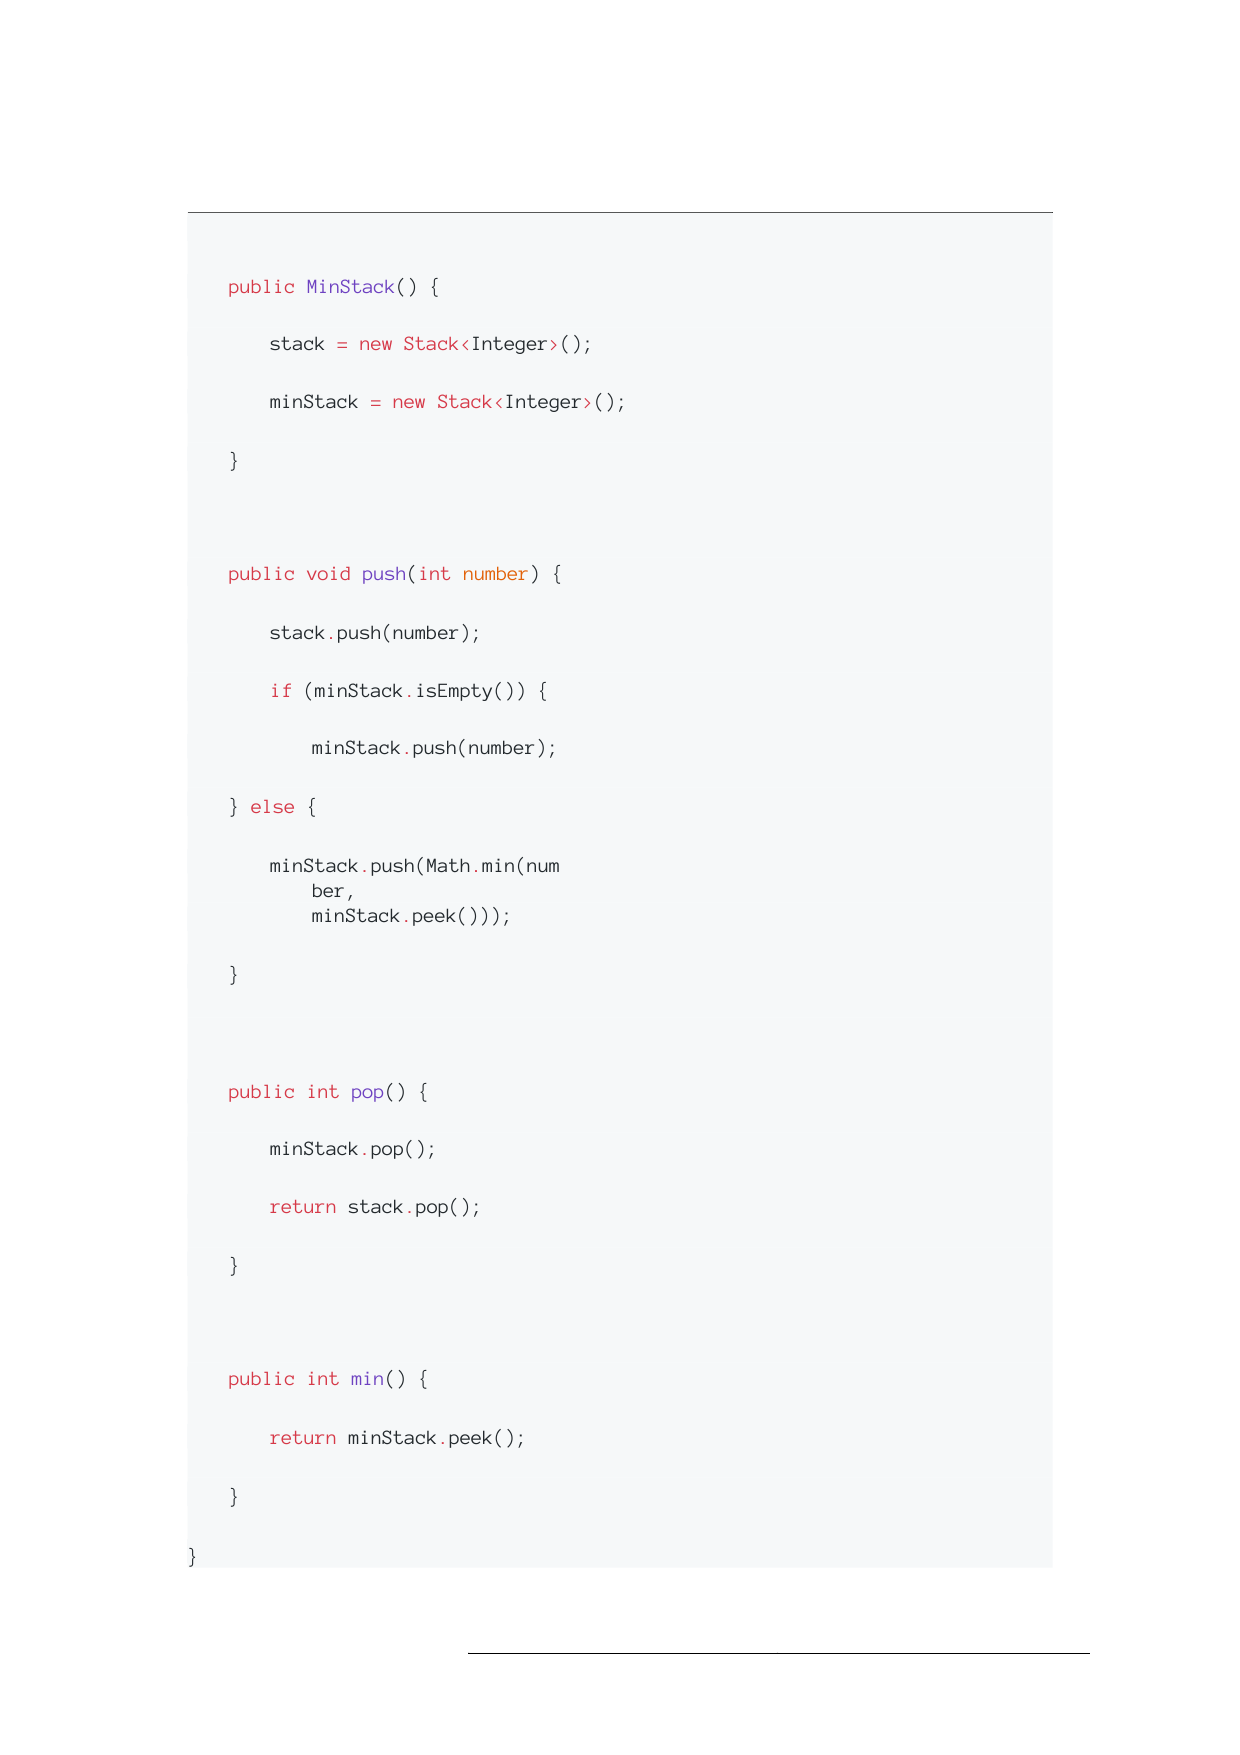

public MinStack() {
stack = new Stack<Integer>();  minStack = new Stack<Integer>();

}

public void push(int number) {

stack.push(number);
if (minStack.isEmpty()) {  minStack.push(number);

} else {

minStack.push(Math.min(number, minStack.peek()));

}

}

public int pop() {
minStack.pop();  return stack.pop();

}

public int min() {

return minStack.peek();

}

}